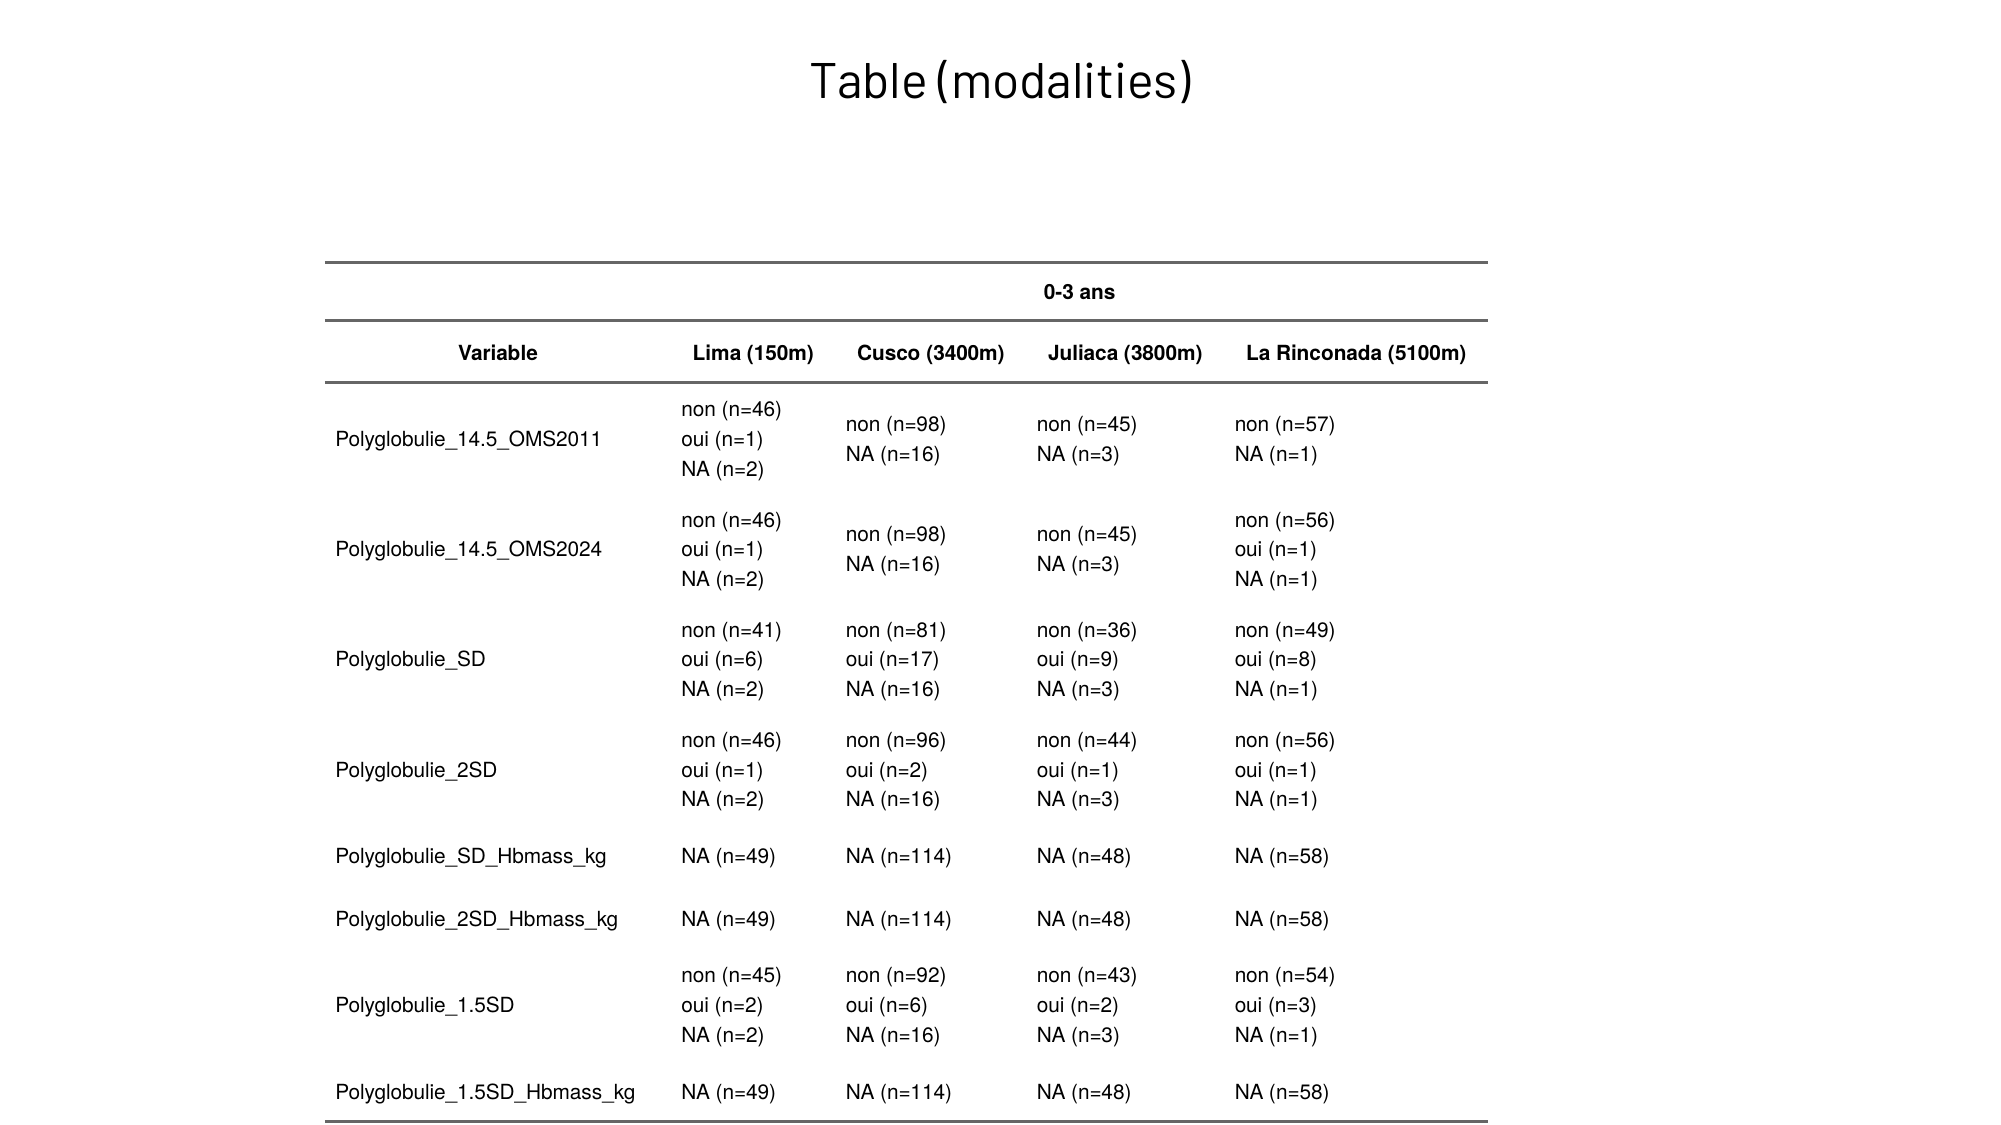

# Table (modalities)
|  | 0-3 ans | 0-3 ans | 0-3 ans | 0-3 ans |
| --- | --- | --- | --- | --- |
| Variable | Lima (150m) | Cusco (3400m) | Juliaca (3800m) | La Rinconada (5100m) |
| Polyglobulie\_14.5\_OMS2011 | non (n=46) oui (n=1) NA (n=2) | non (n=98) NA (n=16) | non (n=45) NA (n=3) | non (n=57) NA (n=1) |
| Polyglobulie\_14.5\_OMS2024 | non (n=46) oui (n=1) NA (n=2) | non (n=98) NA (n=16) | non (n=45) NA (n=3) | non (n=56) oui (n=1) NA (n=1) |
| Polyglobulie\_SD | non (n=41) oui (n=6) NA (n=2) | non (n=81) oui (n=17) NA (n=16) | non (n=36) oui (n=9) NA (n=3) | non (n=49) oui (n=8) NA (n=1) |
| Polyglobulie\_2SD | non (n=46) oui (n=1) NA (n=2) | non (n=96) oui (n=2) NA (n=16) | non (n=44) oui (n=1) NA (n=3) | non (n=56) oui (n=1) NA (n=1) |
| Polyglobulie\_SD\_Hbmass\_kg | NA (n=49) | NA (n=114) | NA (n=48) | NA (n=58) |
| Polyglobulie\_2SD\_Hbmass\_kg | NA (n=49) | NA (n=114) | NA (n=48) | NA (n=58) |
| Polyglobulie\_1.5SD | non (n=45) oui (n=2) NA (n=2) | non (n=92) oui (n=6) NA (n=16) | non (n=43) oui (n=2) NA (n=3) | non (n=54) oui (n=3) NA (n=1) |
| Polyglobulie\_1.5SD\_Hbmass\_kg | NA (n=49) | NA (n=114) | NA (n=48) | NA (n=58) |